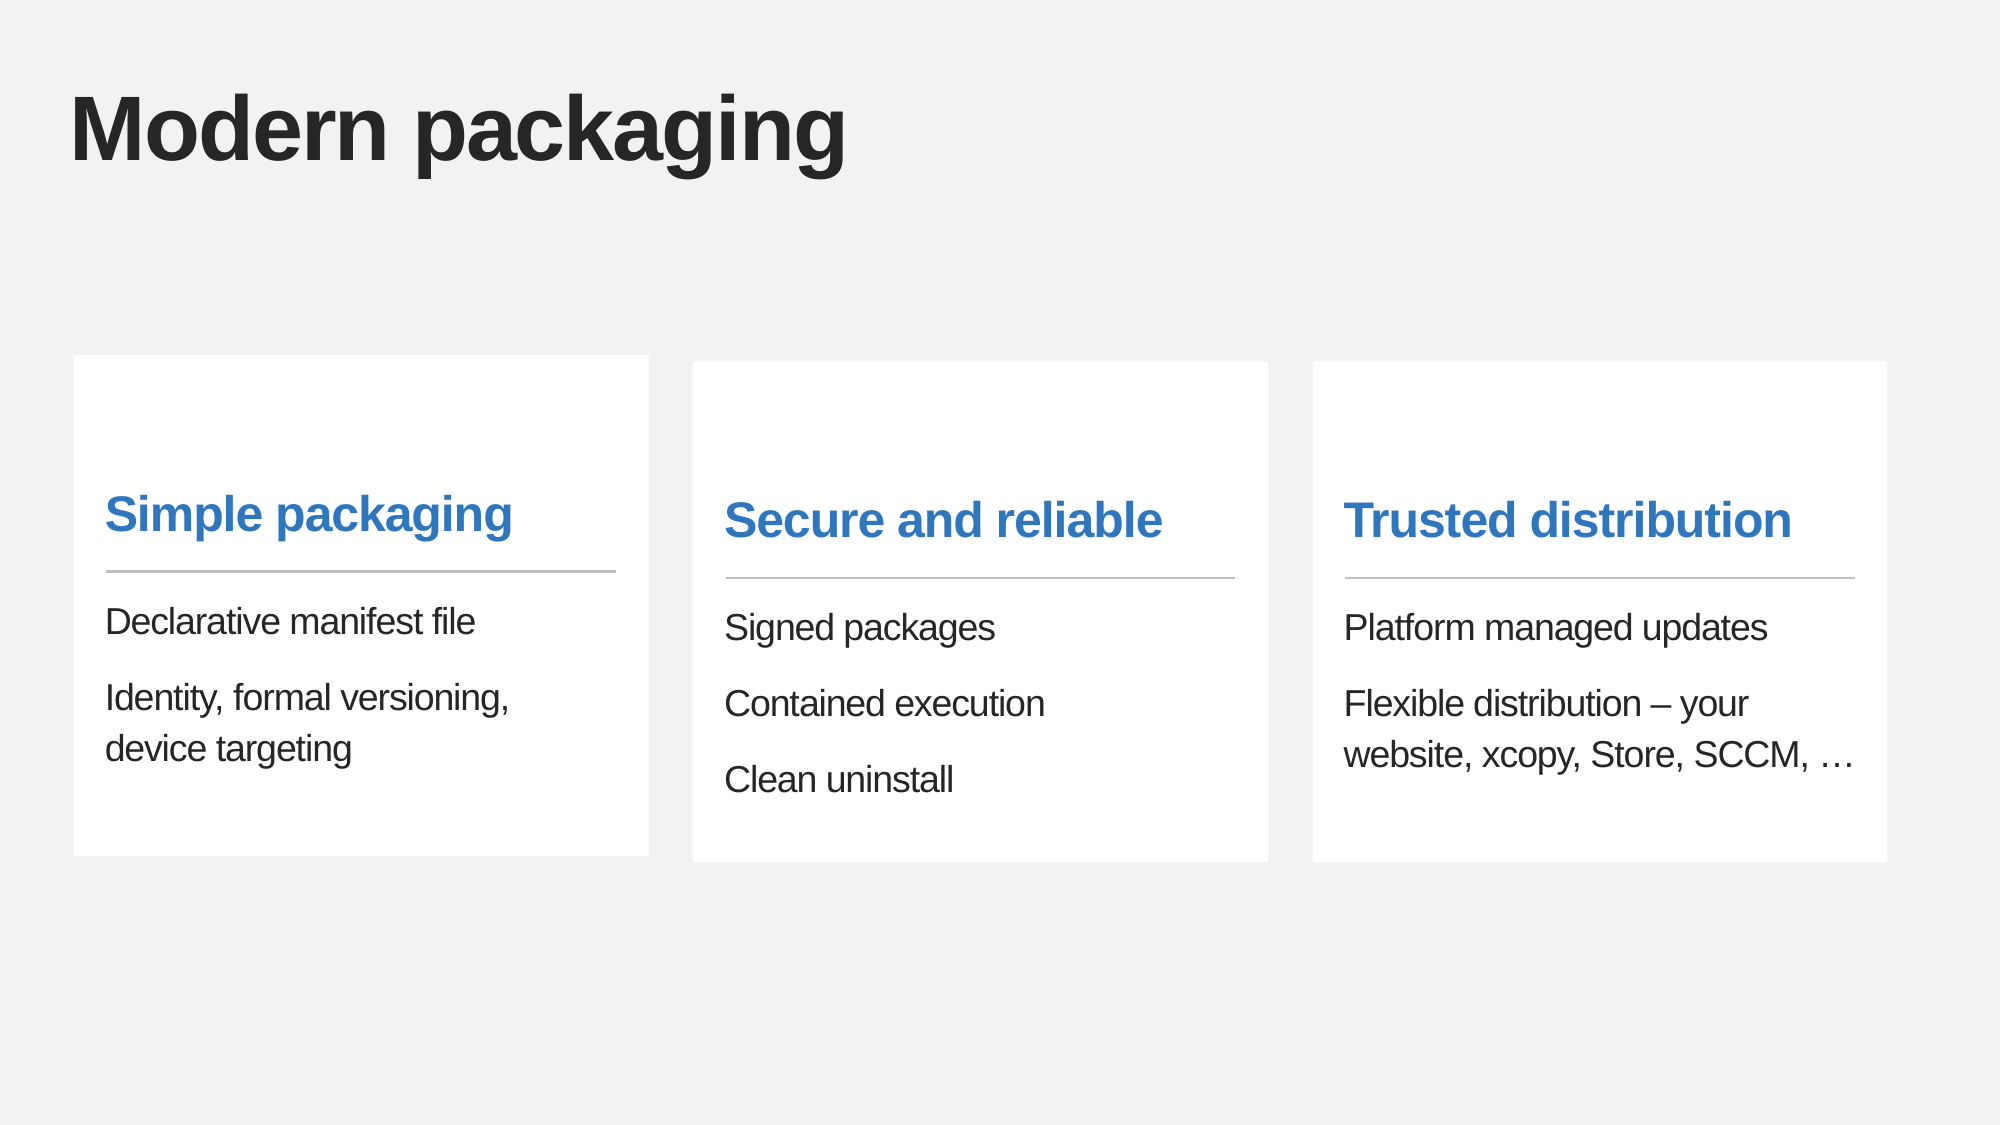

# Modern packaging
Simple packaging

Declarative manifest file
Identity, formal versioning, device targeting
Secure and reliable

Signed packages
Contained execution
Clean uninstall
Trusted distribution

Platform managed updates
Flexible distribution – your website, xcopy, Store, SCCM, …